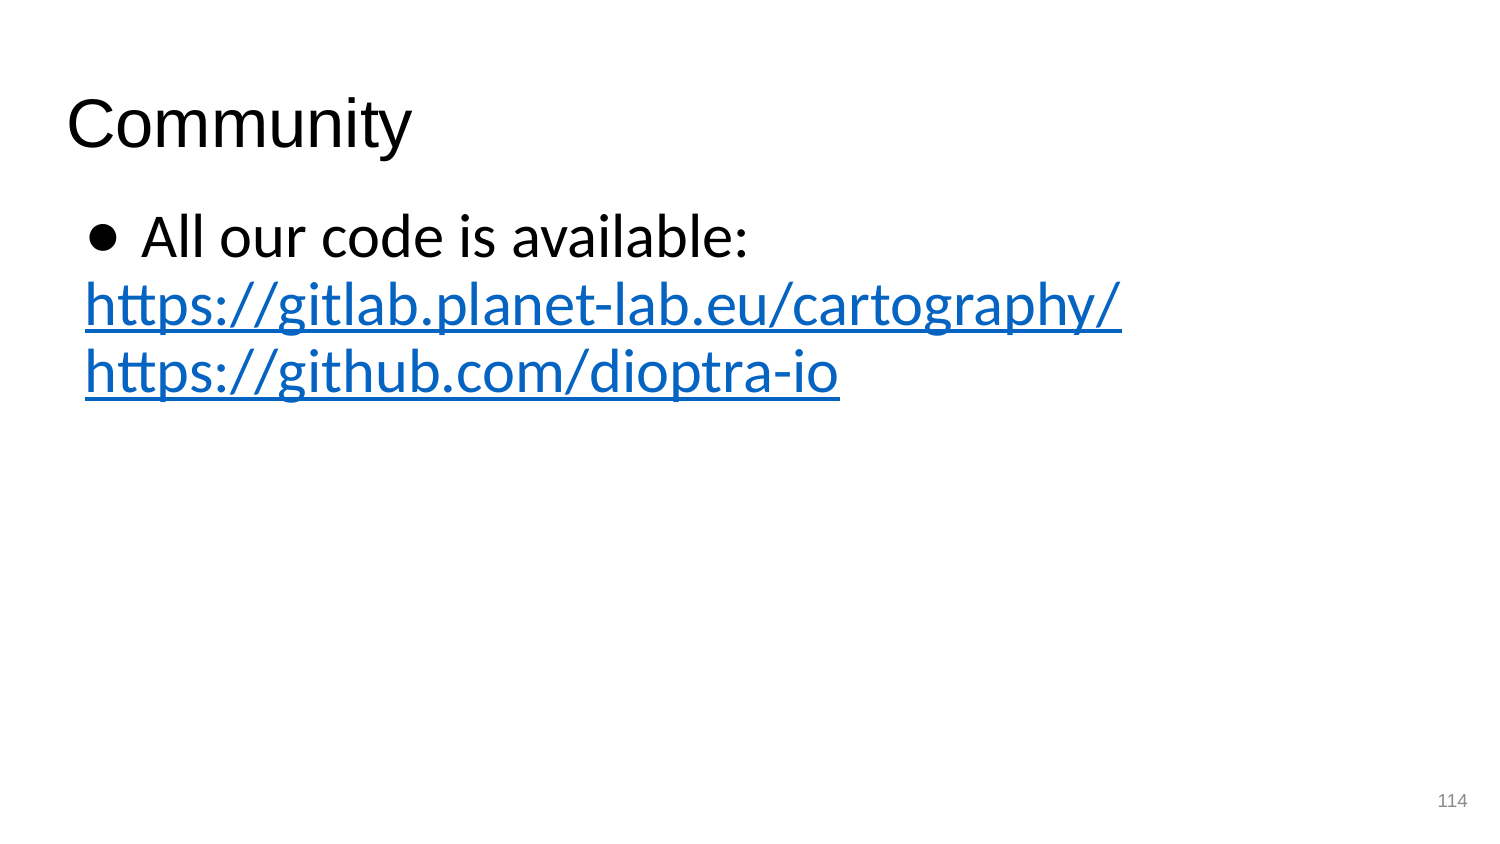

# Community
All our code is available:
https://gitlab.planet-lab.eu/cartography/
https://github.com/dioptra-io

114